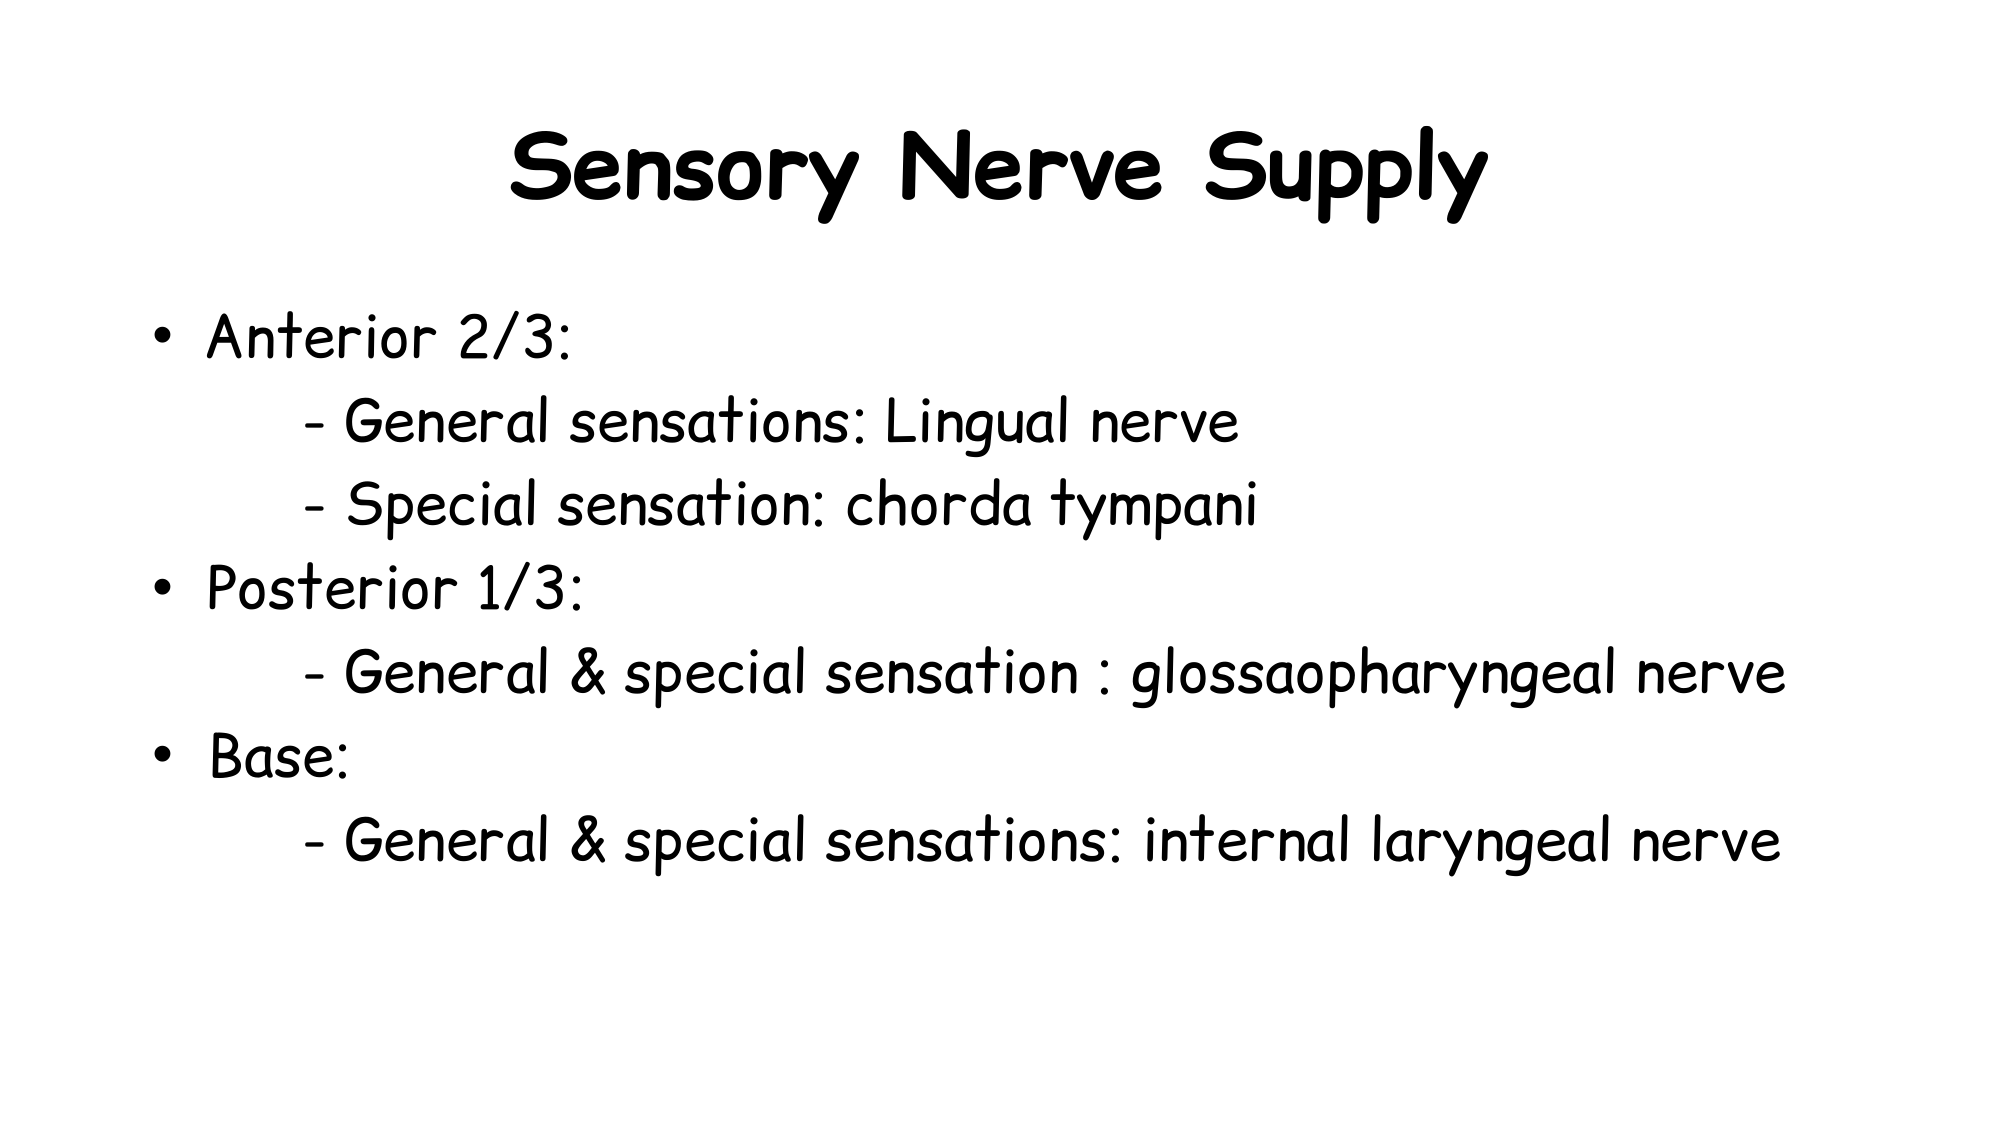

# Sensory Nerve Supply
 Anterior 2/3:
	- General sensations: Lingual nerve
	- Special sensation: chorda tympani
 Posterior 1/3:
	- General & special sensation : glossaopharyngeal nerve
 Base:
	- General & special sensations: internal laryngeal nerve